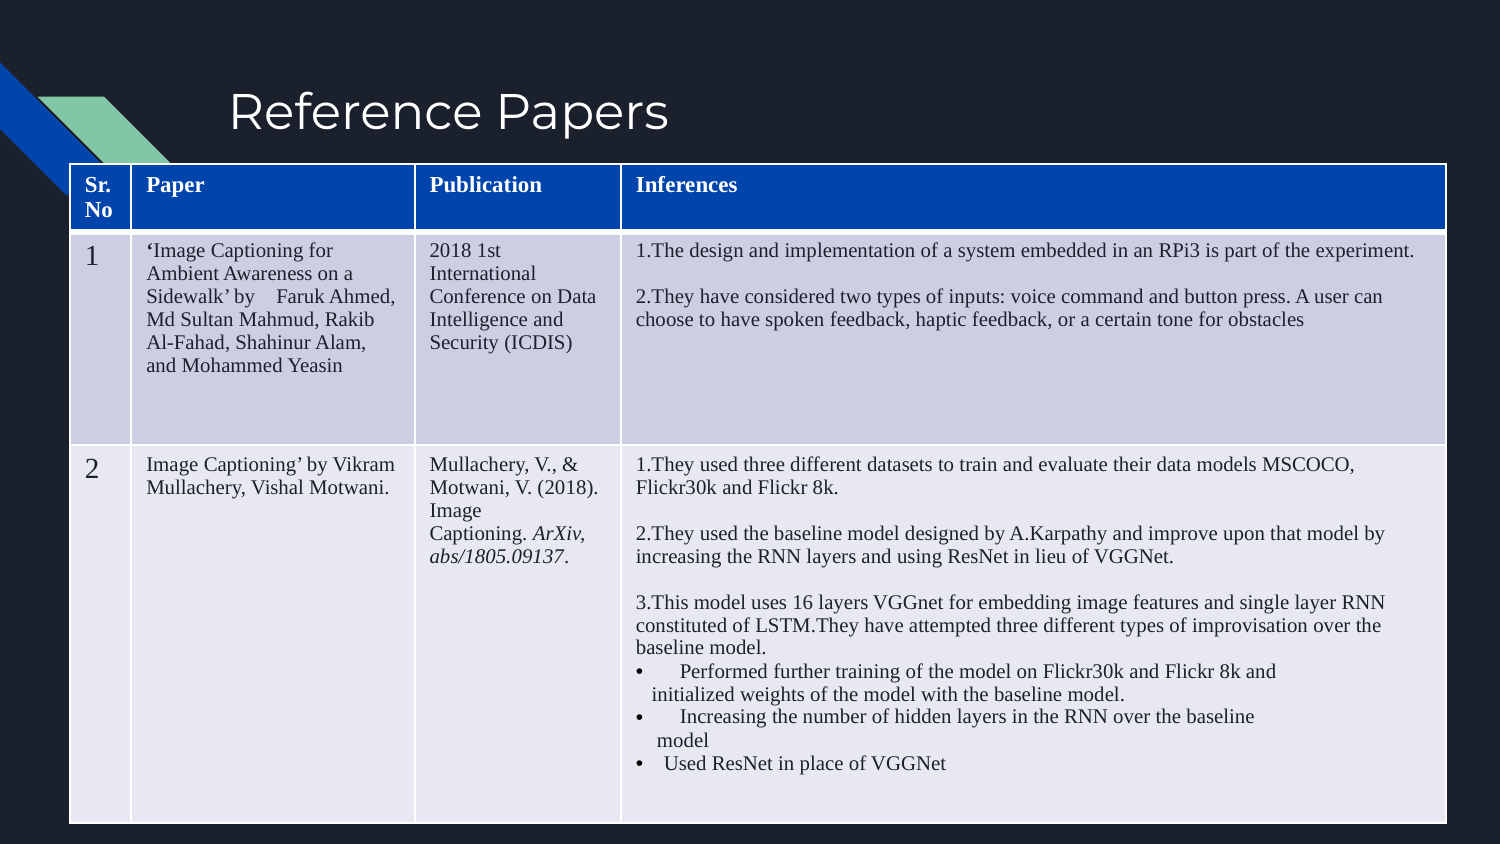

# Reference Papers
| Sr. No | Paper | Publication | Inferences |
| --- | --- | --- | --- |
| 1 | ‘Image Captioning for Ambient Awareness on a Sidewalk’ by Faruk Ahmed, Md Sultan Mahmud, Rakib Al-Fahad, Shahinur Alam, and Mohammed Yeasin | 2018 1st International Conference on Data Intelligence and Security (ICDIS) | 1.The design and implementation of a system embedded in an RPi3 is part of the experiment. 2.They have considered two types of inputs: voice command and button press. A user can choose to have spoken feedback, haptic feedback, or a certain tone for obstacles |
| 2 | Image Captioning’ by Vikram Mullachery, Vishal Motwani. | Mullachery, V., & Motwani, V. (2018). Image Captioning. ArXiv, abs/1805.09137. | 1.They used three different datasets to train and evaluate their data models MSCOCO, Flickr30k and Flickr 8k. 2.They used the baseline model designed by A.Karpathy and improve upon that model by increasing the RNN layers and using ResNet in lieu of VGGNet. 3.This model uses 16 layers VGGnet for embedding image features and single layer RNN constituted of LSTM.They have attempted three different types of improvisation over the baseline model. Performed further training of the model on Flickr30k and Flickr 8k and initialized weights of the model with the baseline model. Increasing the number of hidden layers in the RNN over the baseline model Used ResNet in place of VGGNet |